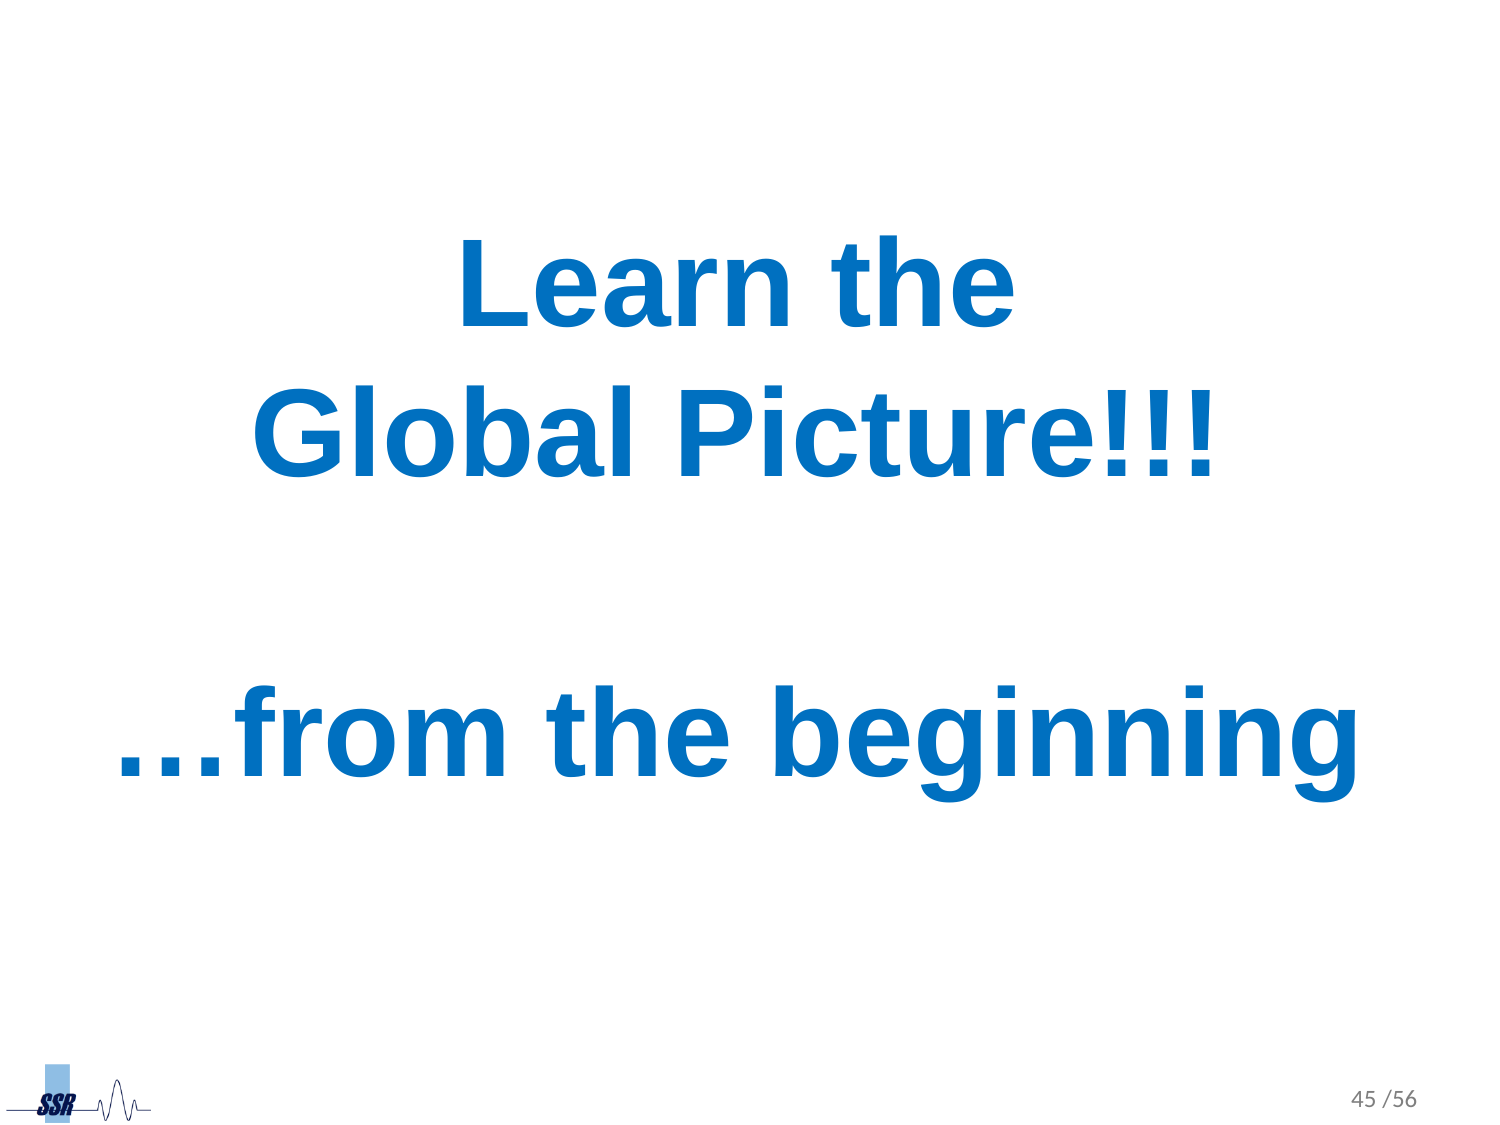

Learn the
Global Picture!!!

…from the beginning